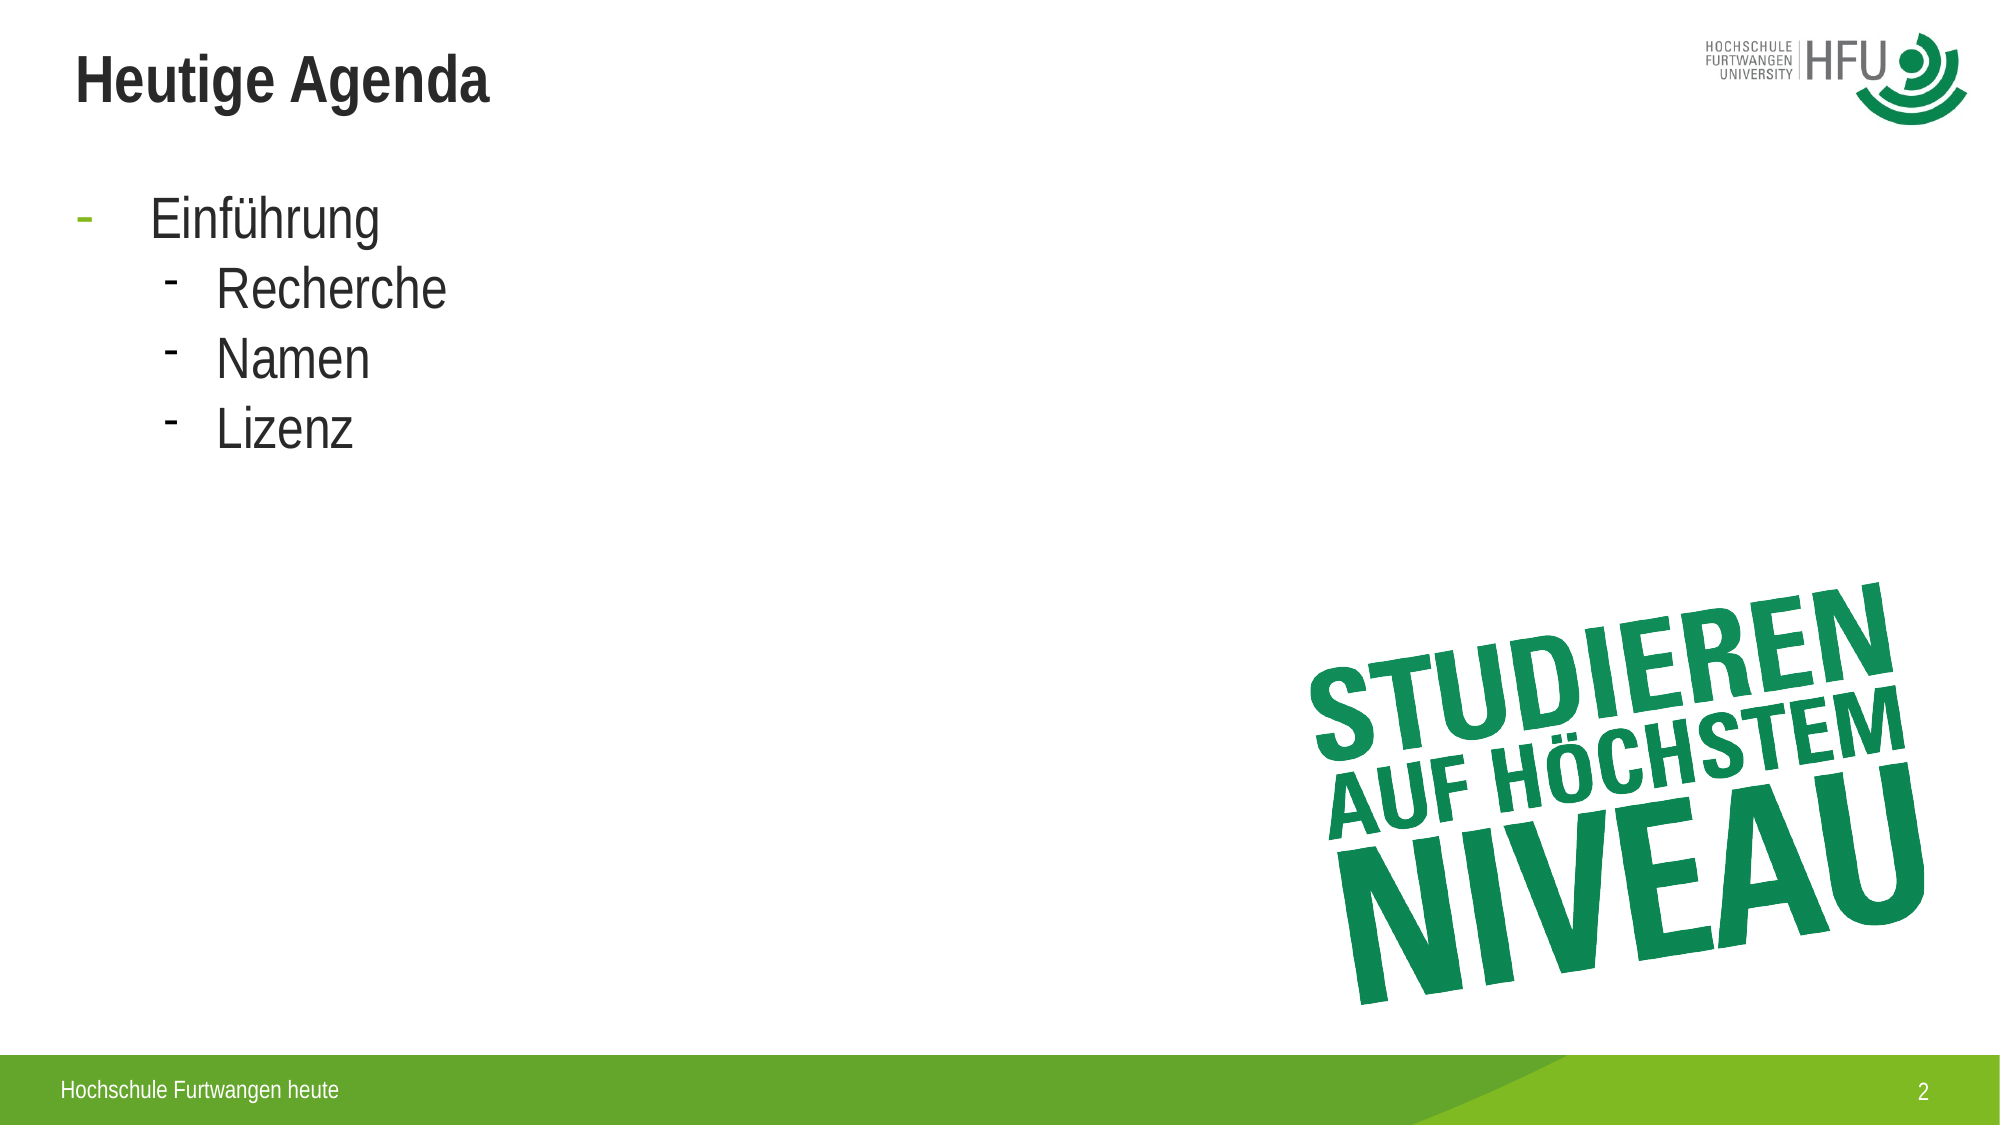

Heutige Agenda
Einführung
Recherche
Namen
Lizenz

2
Hochschule Furtwangen heute